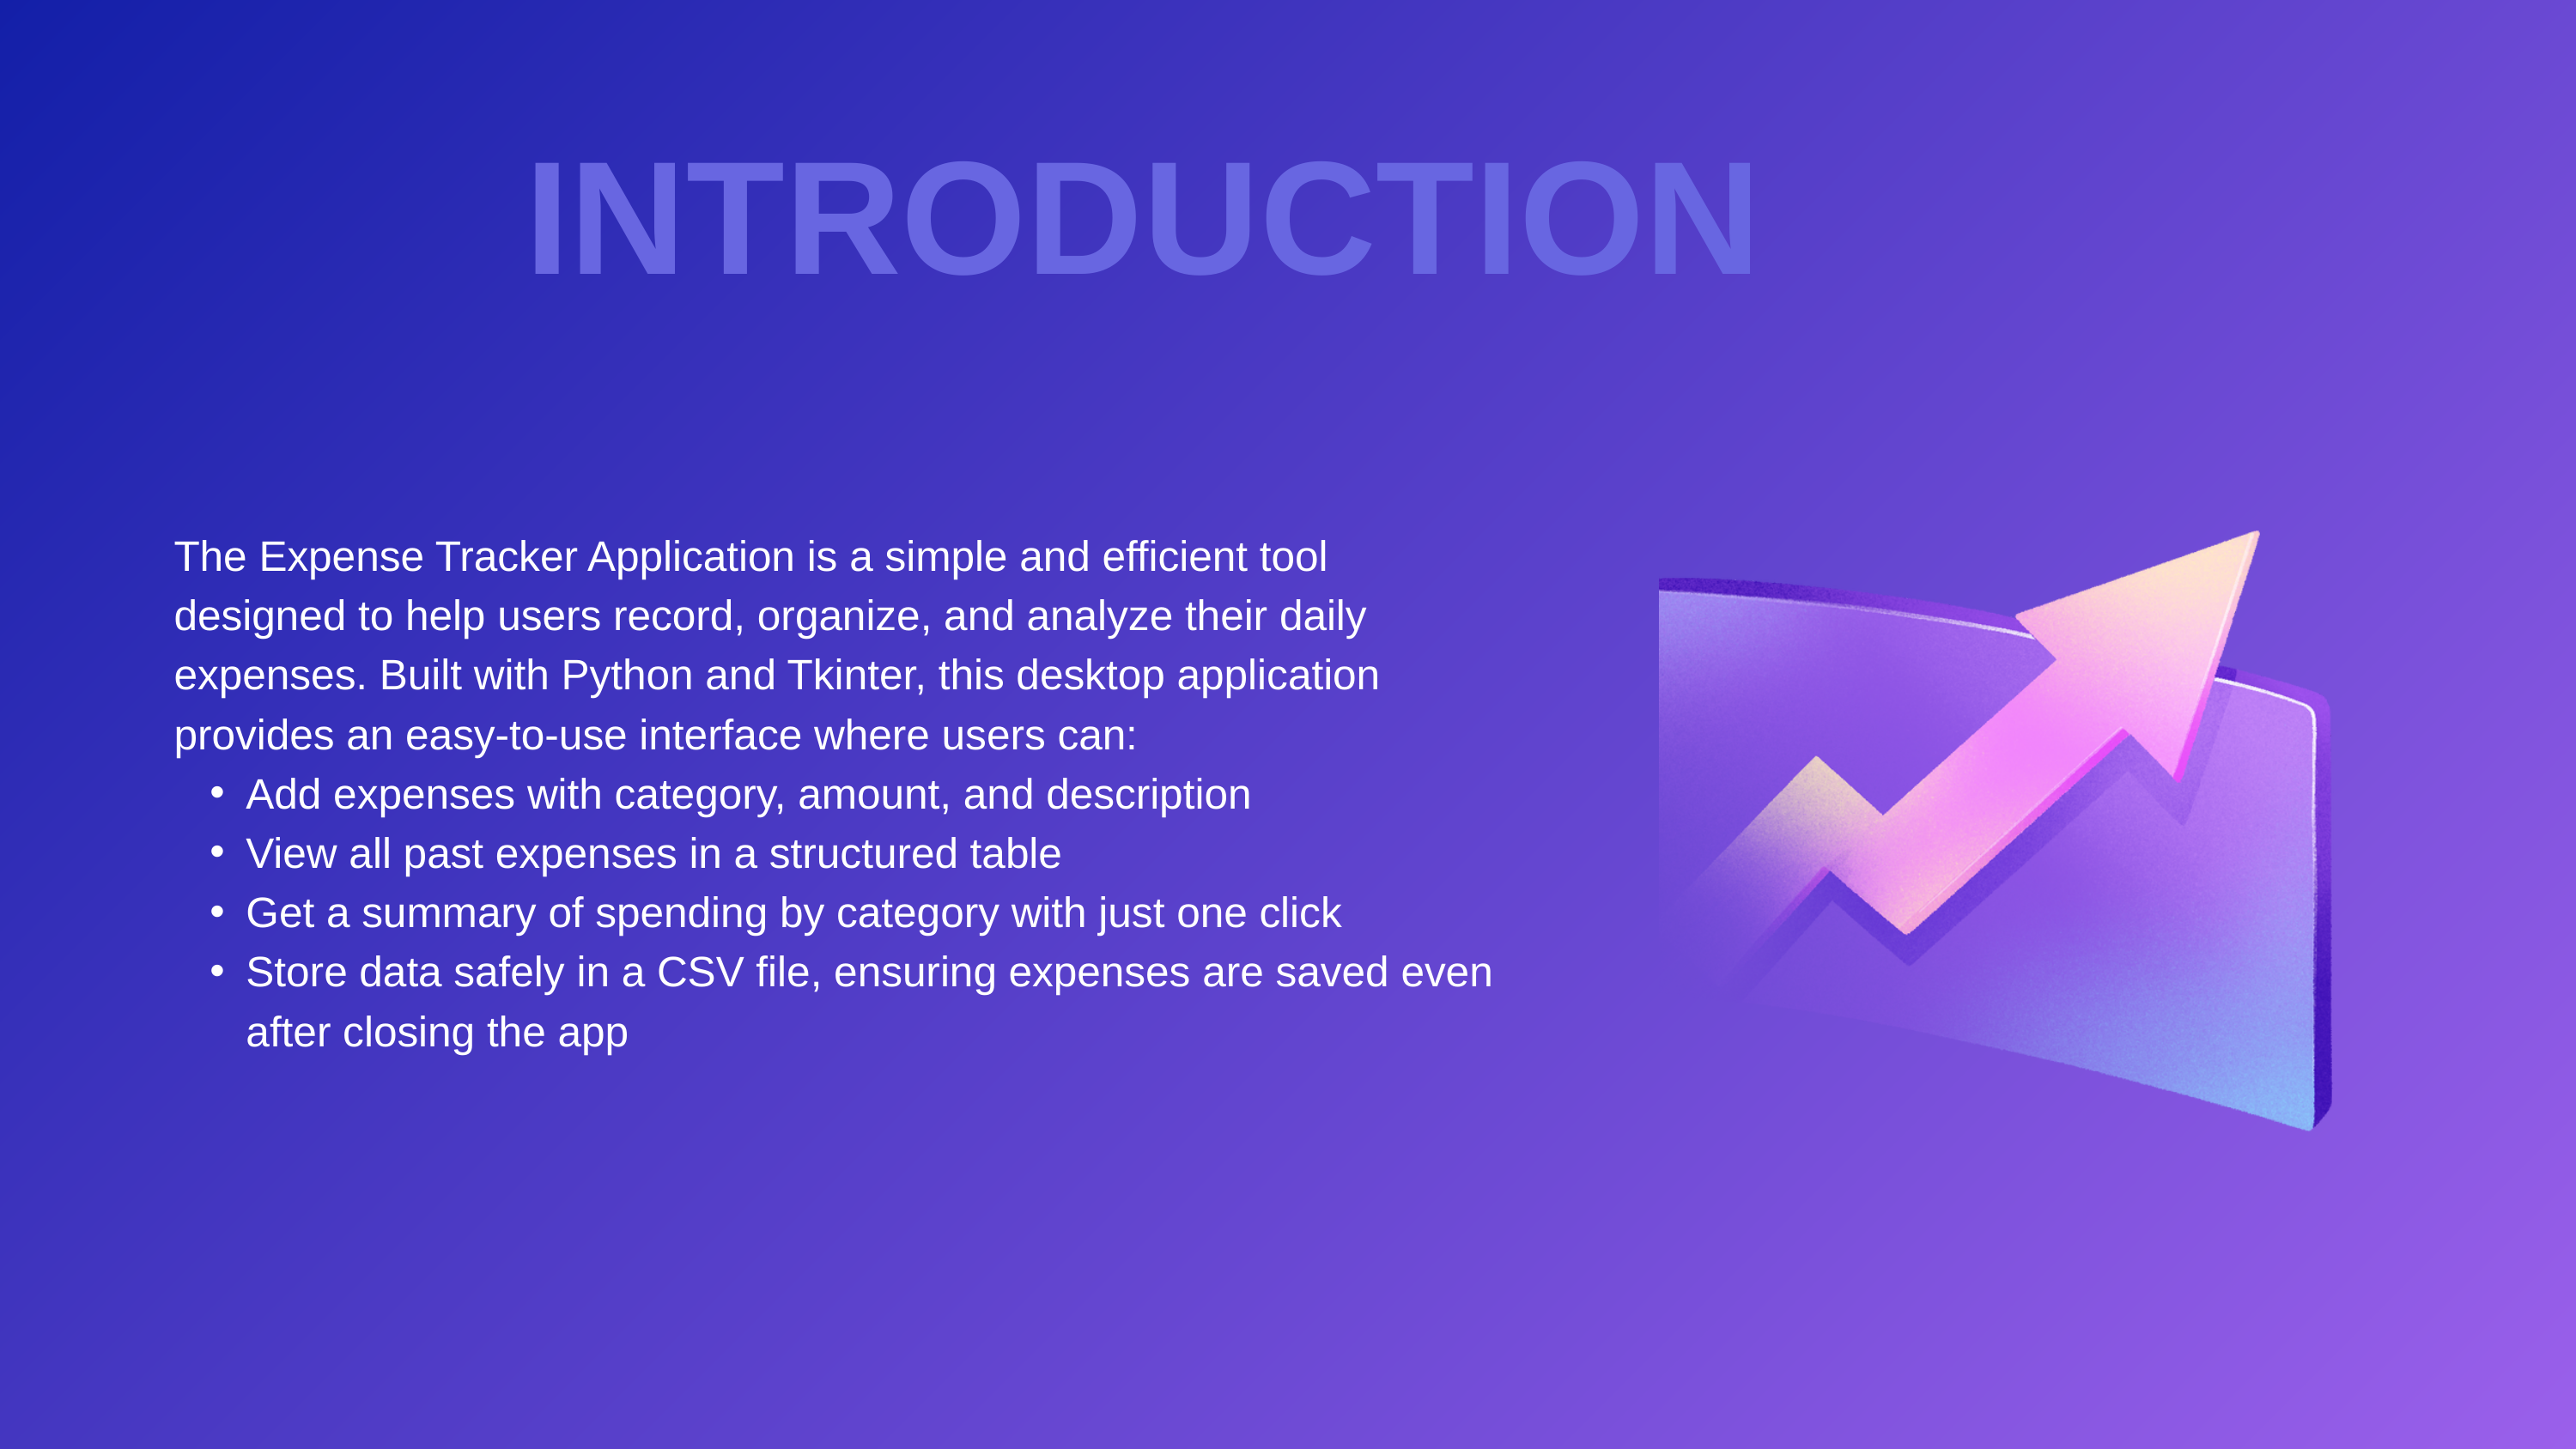

INTRODUCTION
The Expense Tracker Application is a simple and efficient tool designed to help users record, organize, and analyze their daily expenses. Built with Python and Tkinter, this desktop application provides an easy-to-use interface where users can:
Add expenses with category, amount, and description
View all past expenses in a structured table
Get a summary of spending by category with just one click
Store data safely in a CSV file, ensuring expenses are saved even after closing the app